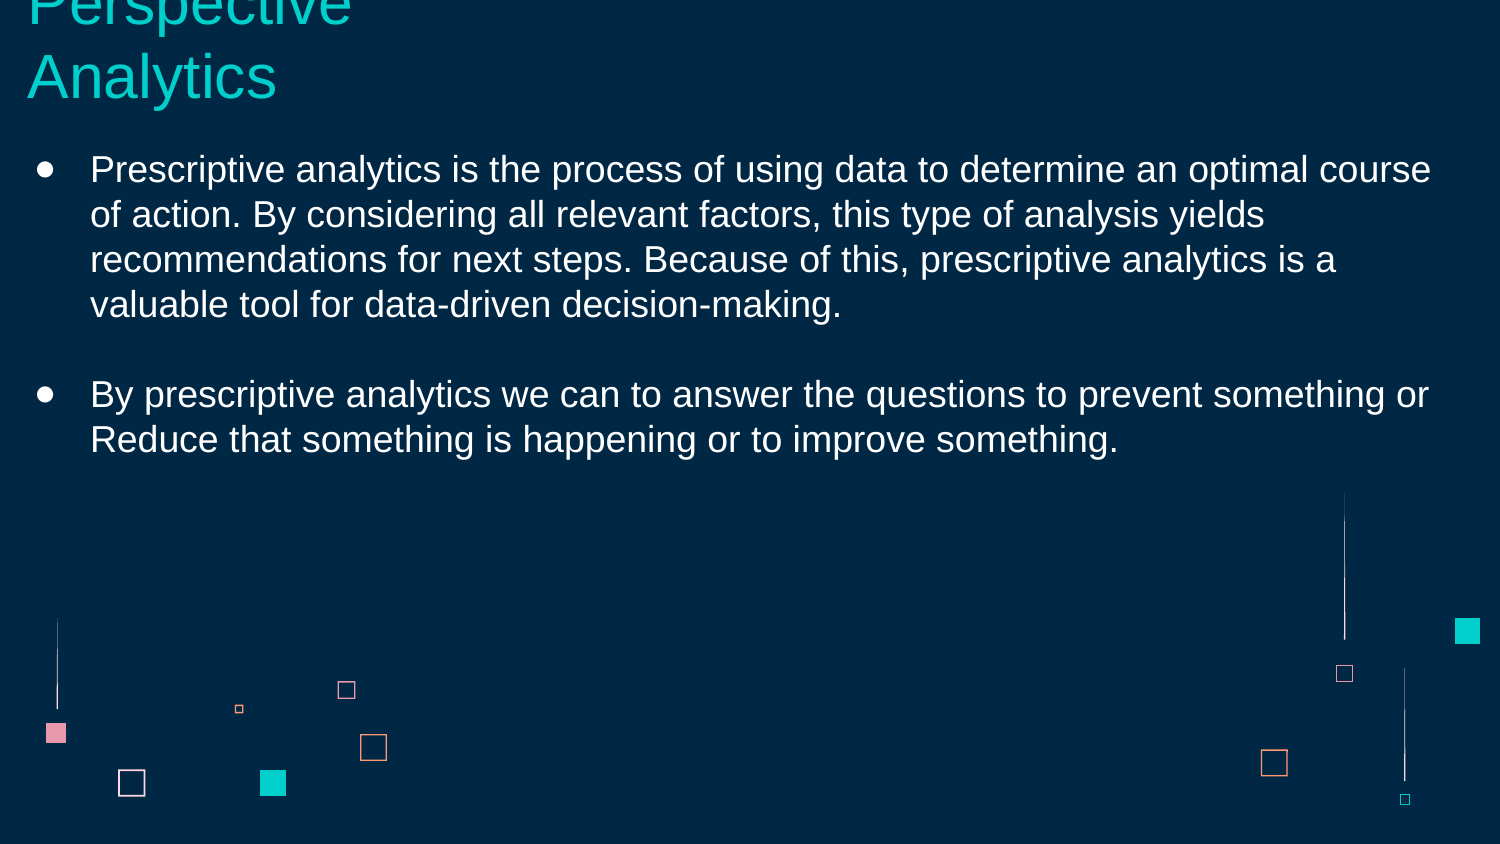

# Perspective Analytics
Prescriptive analytics is the process of using data to determine an optimal course of action. By considering all relevant factors, this type of analysis yields recommendations for next steps. Because of this, prescriptive analytics is a valuable tool for data-driven decision-making.

By prescriptive analytics we can to answer the questions to prevent something or Reduce that something is happening or to improve something.